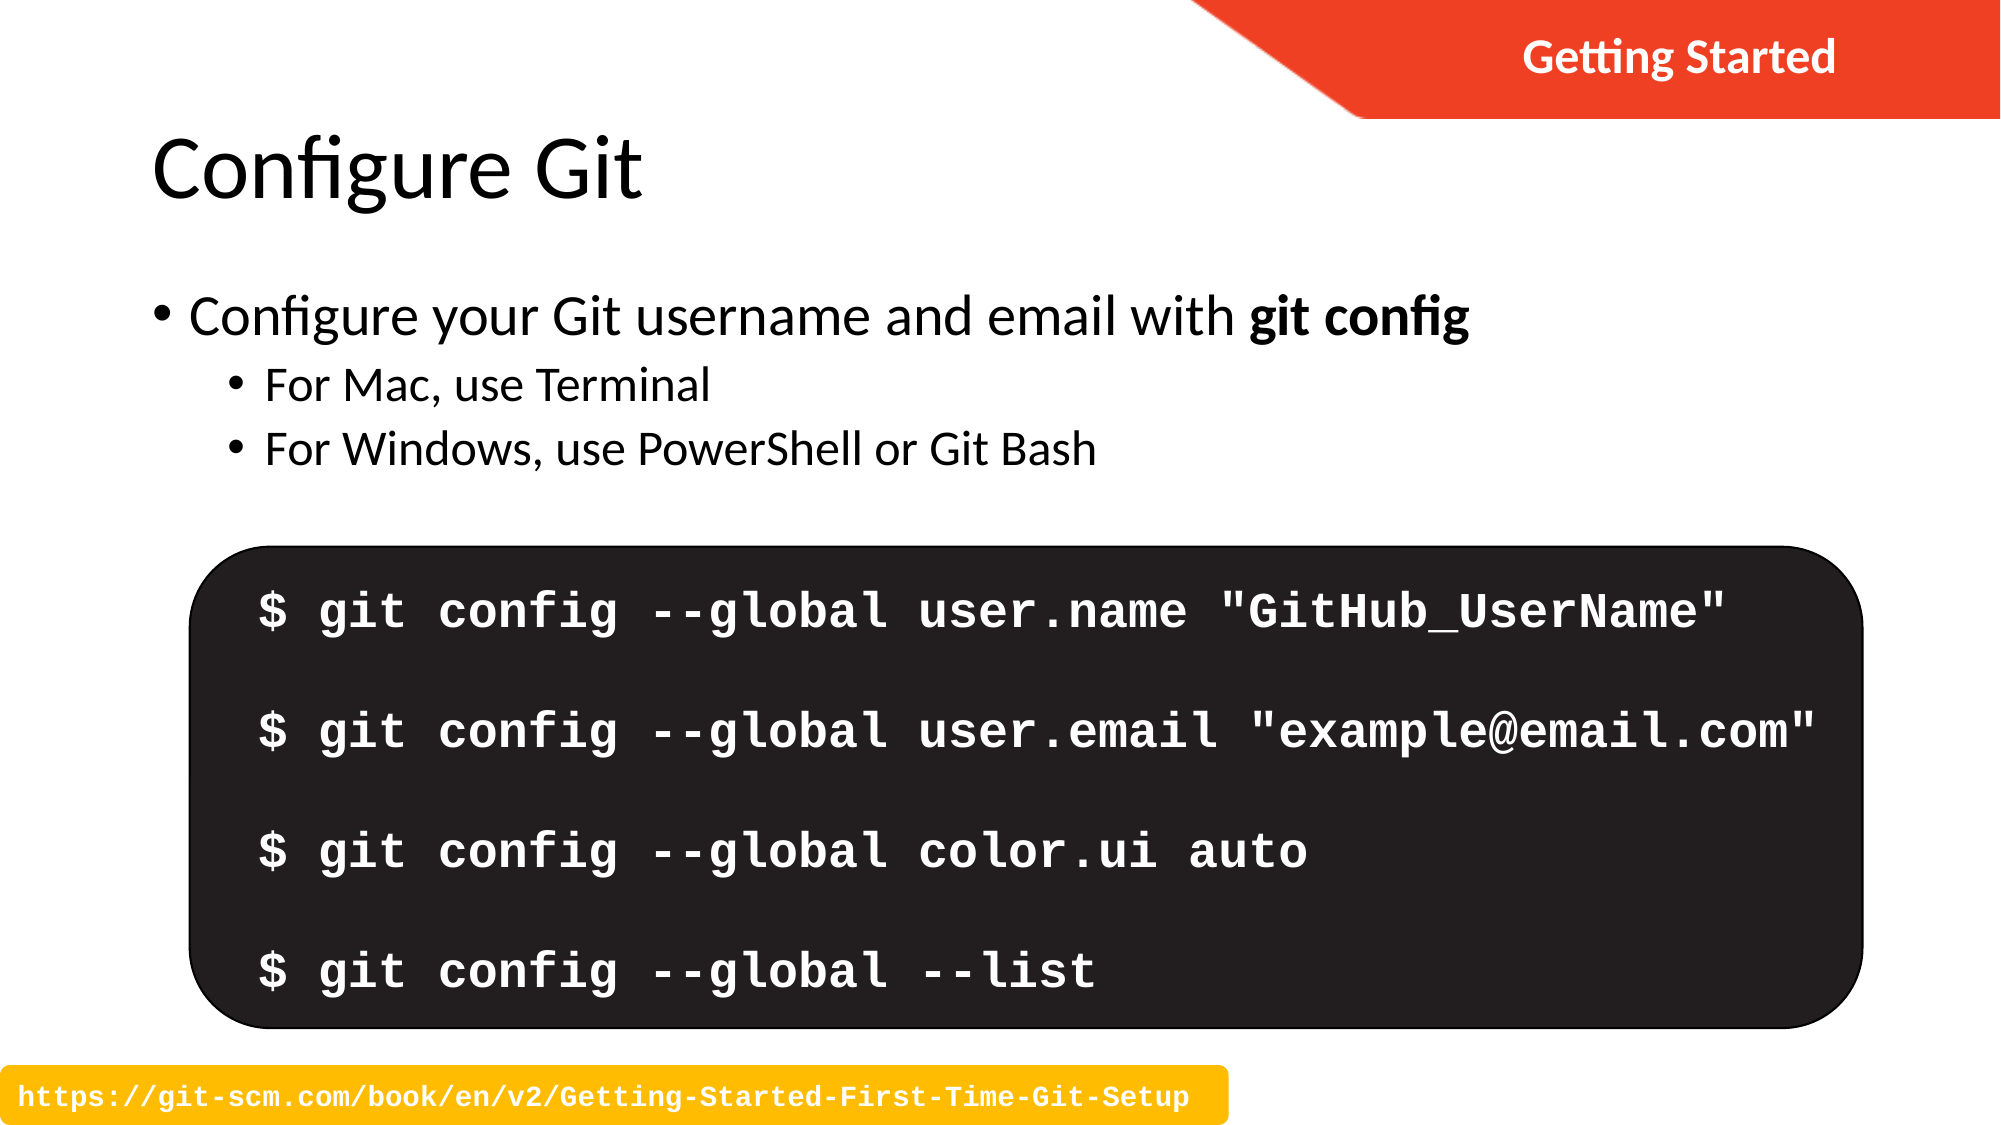

Getting Started
# Configure Git
Configure your Git username and email with git config
For Mac, use Terminal
For Windows, use PowerShell or Git Bash
 $ git config --global user.name "GitHub_UserName"

 $ git config --global user.email "example@email.com"

 $ git config --global color.ui auto

 $ git config --global --list
https://git-scm.com/book/en/v2/Getting-Started-First-Time-Git-Setup